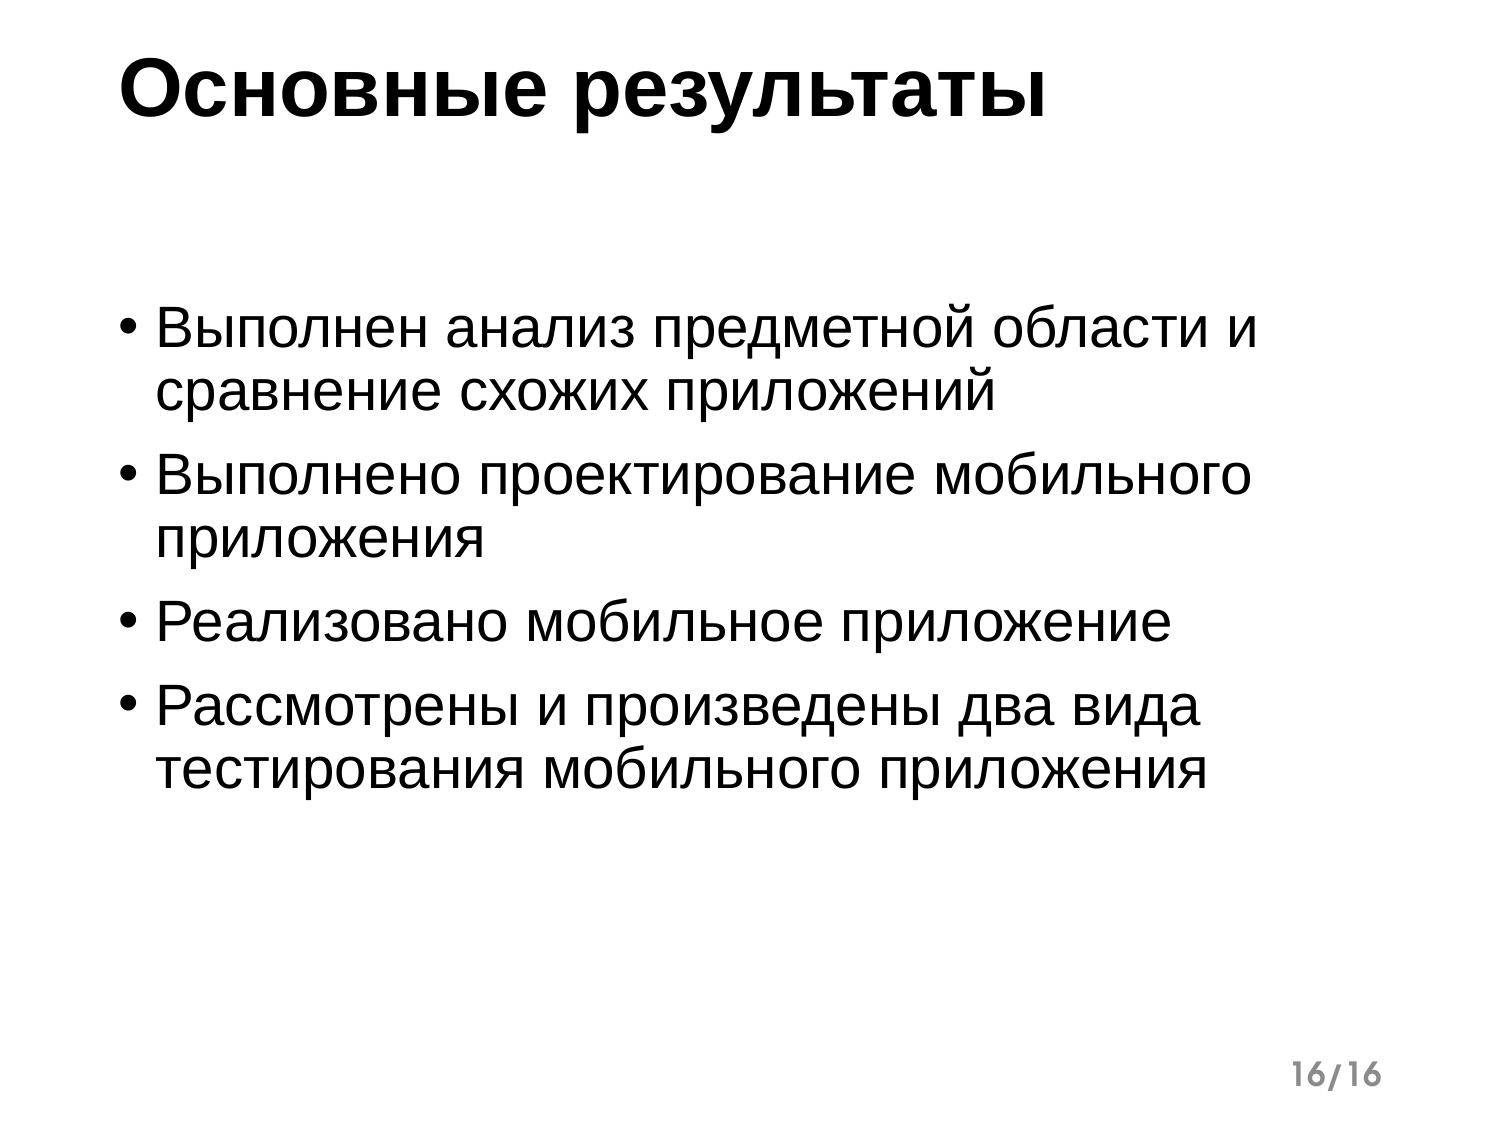

# Основные результаты
Выполнен анализ предметной области и сравнение схожих приложений
Выполнено проектирование мобильного приложения
Реализовано мобильное приложение
Рассмотрены и произведены два вида тестирования мобильного приложения
16/16